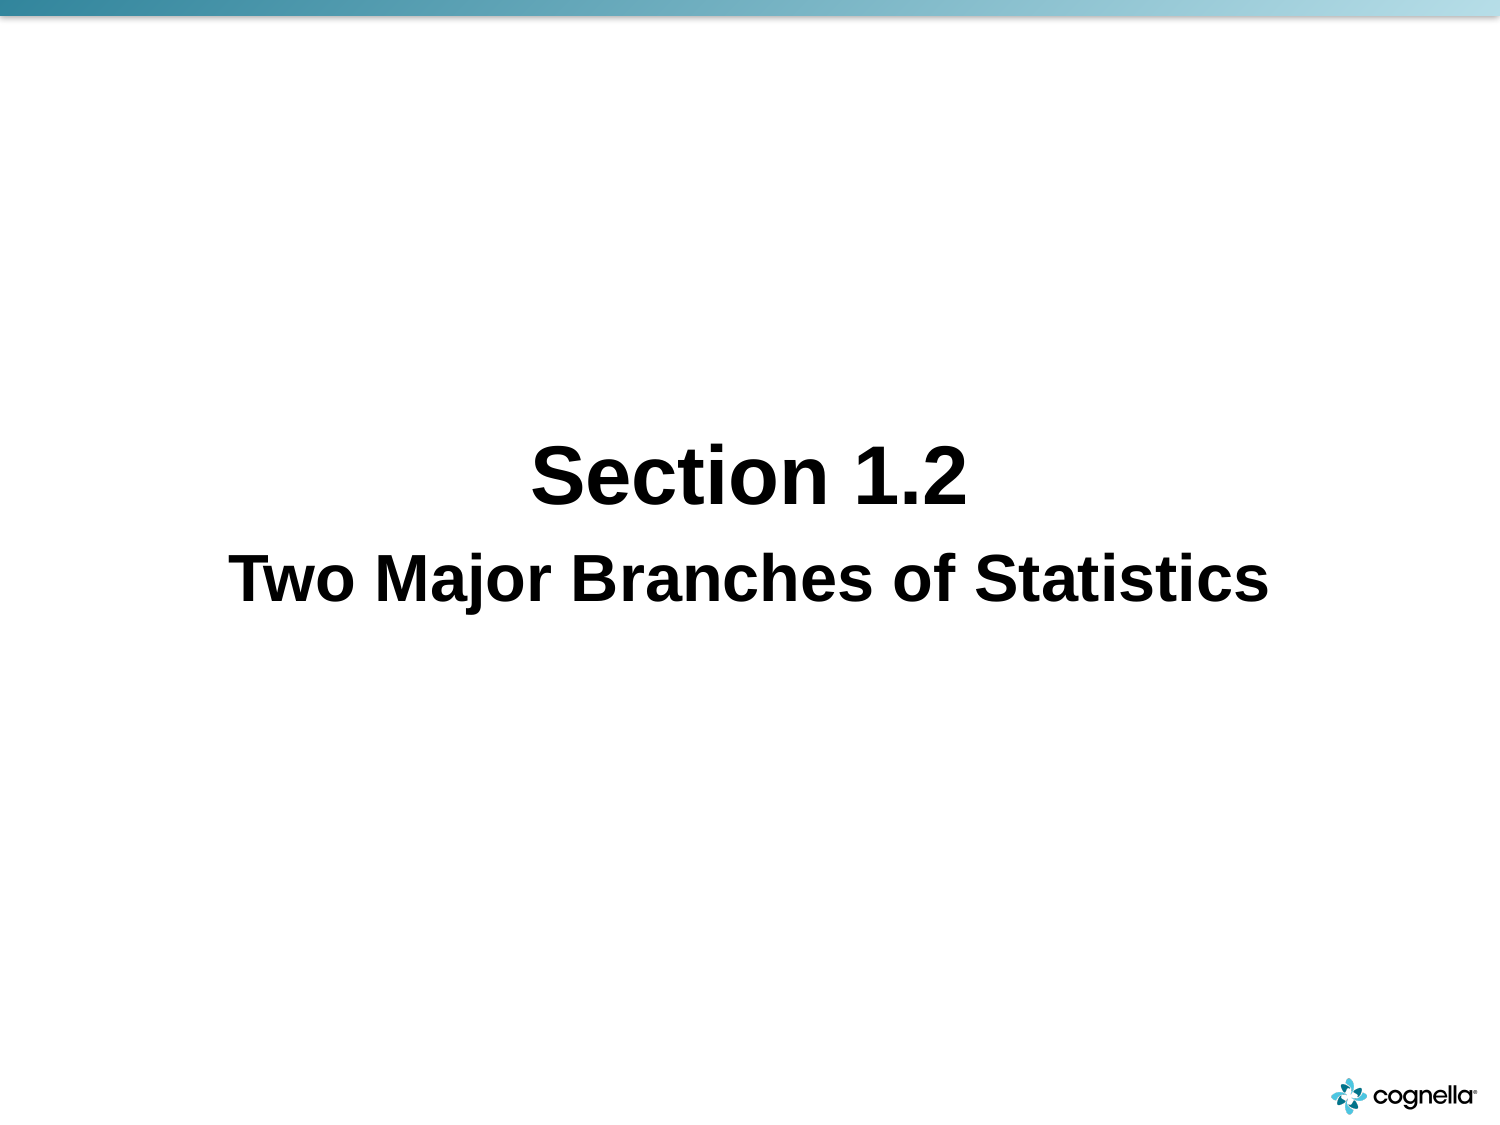

Section 1.2
Two Major Branches of Statistics